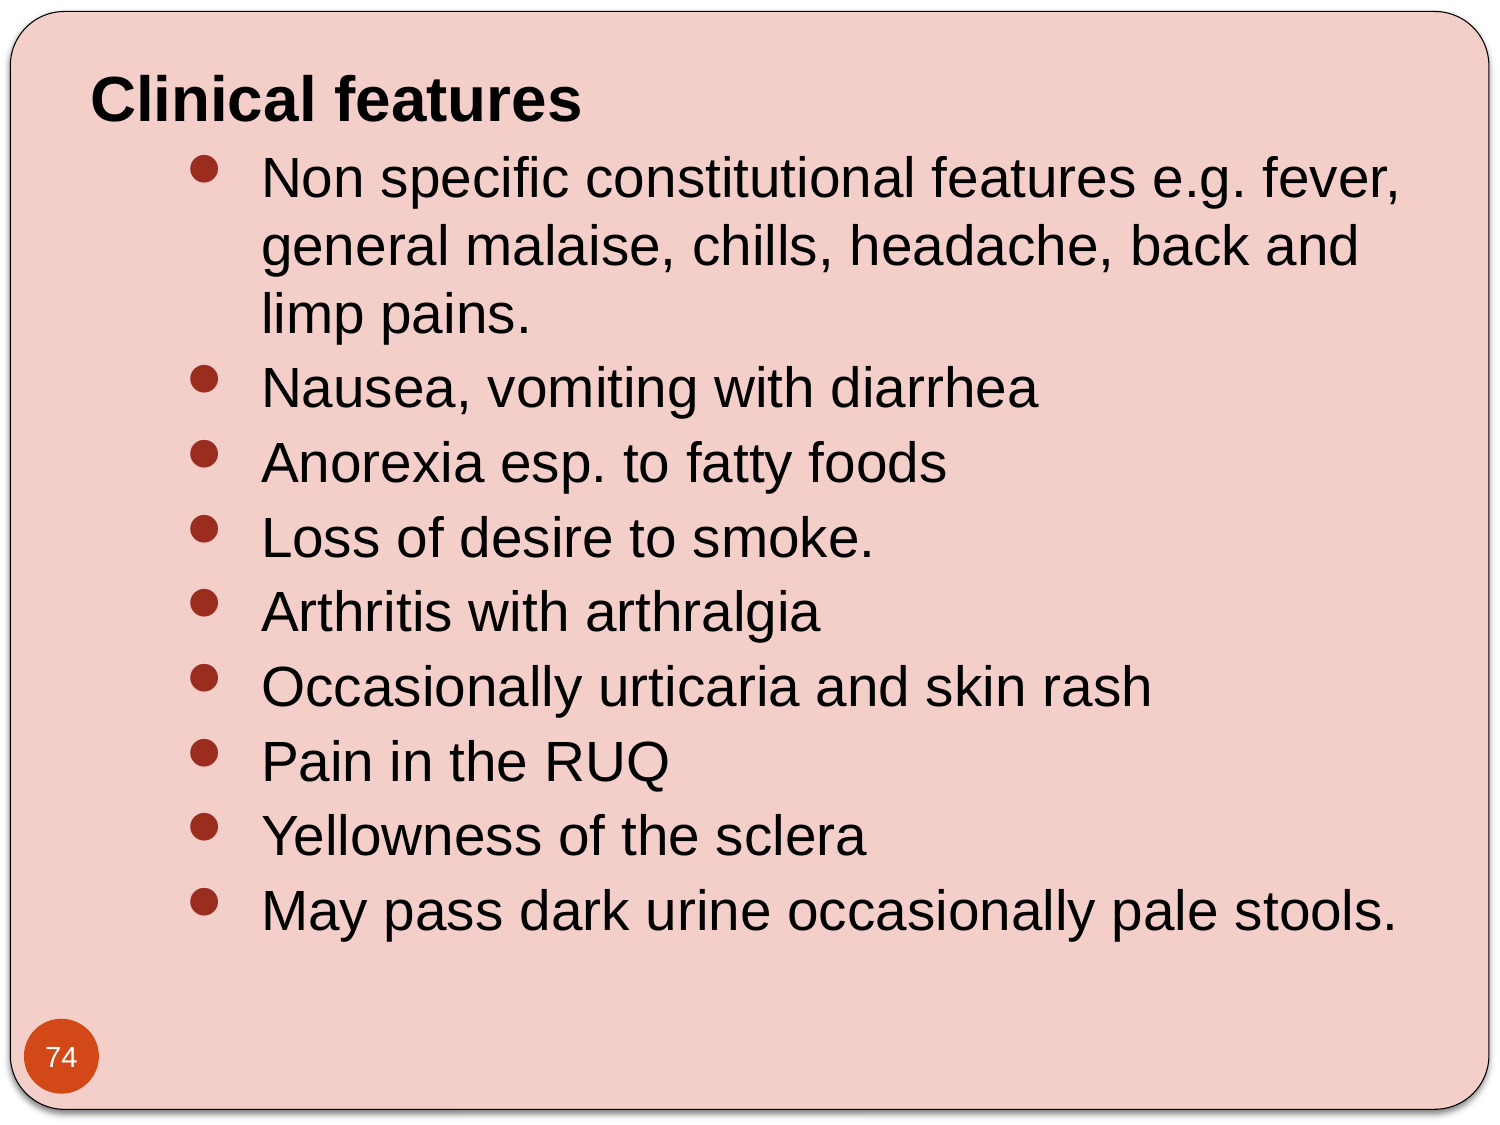

Clinical features
Non specific constitutional features e.g. fever, general malaise, chills, headache, back and limp pains.
Nausea, vomiting with diarrhea
Anorexia esp. to fatty foods
Loss of desire to smoke.
Arthritis with arthralgia
Occasionally urticaria and skin rash
Pain in the RUQ
Yellowness of the sclera
May pass dark urine occasionally pale stools.
74